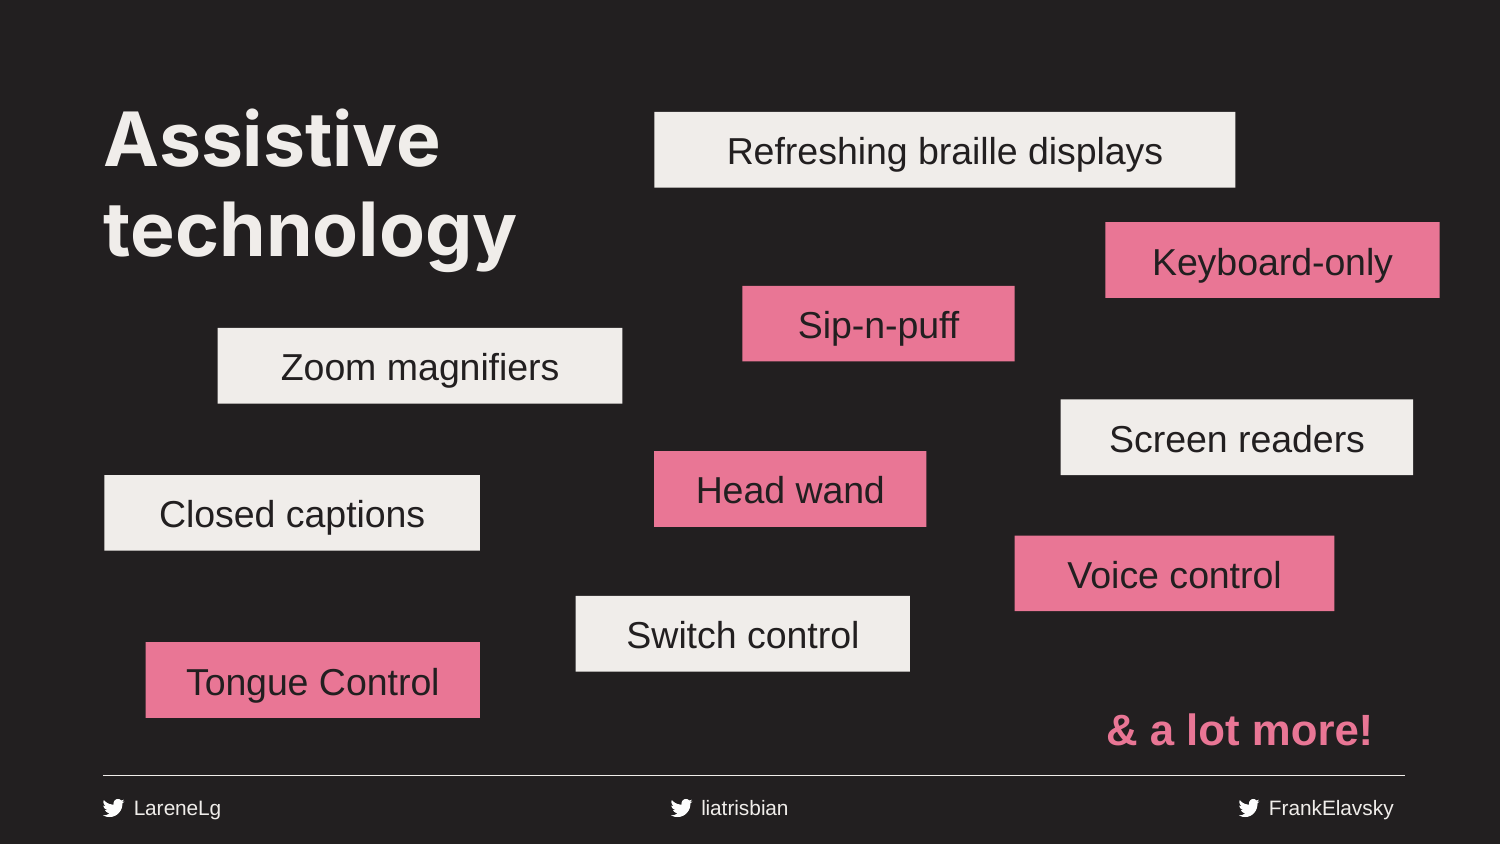

# Assistive technology
Refreshing braille displays
Keyboard-only
Sip-n-puff
Zoom magnifiers
Screen readers
Head wand
Closed captions
Voice control
Switch control
Tongue Control
& a lot more!